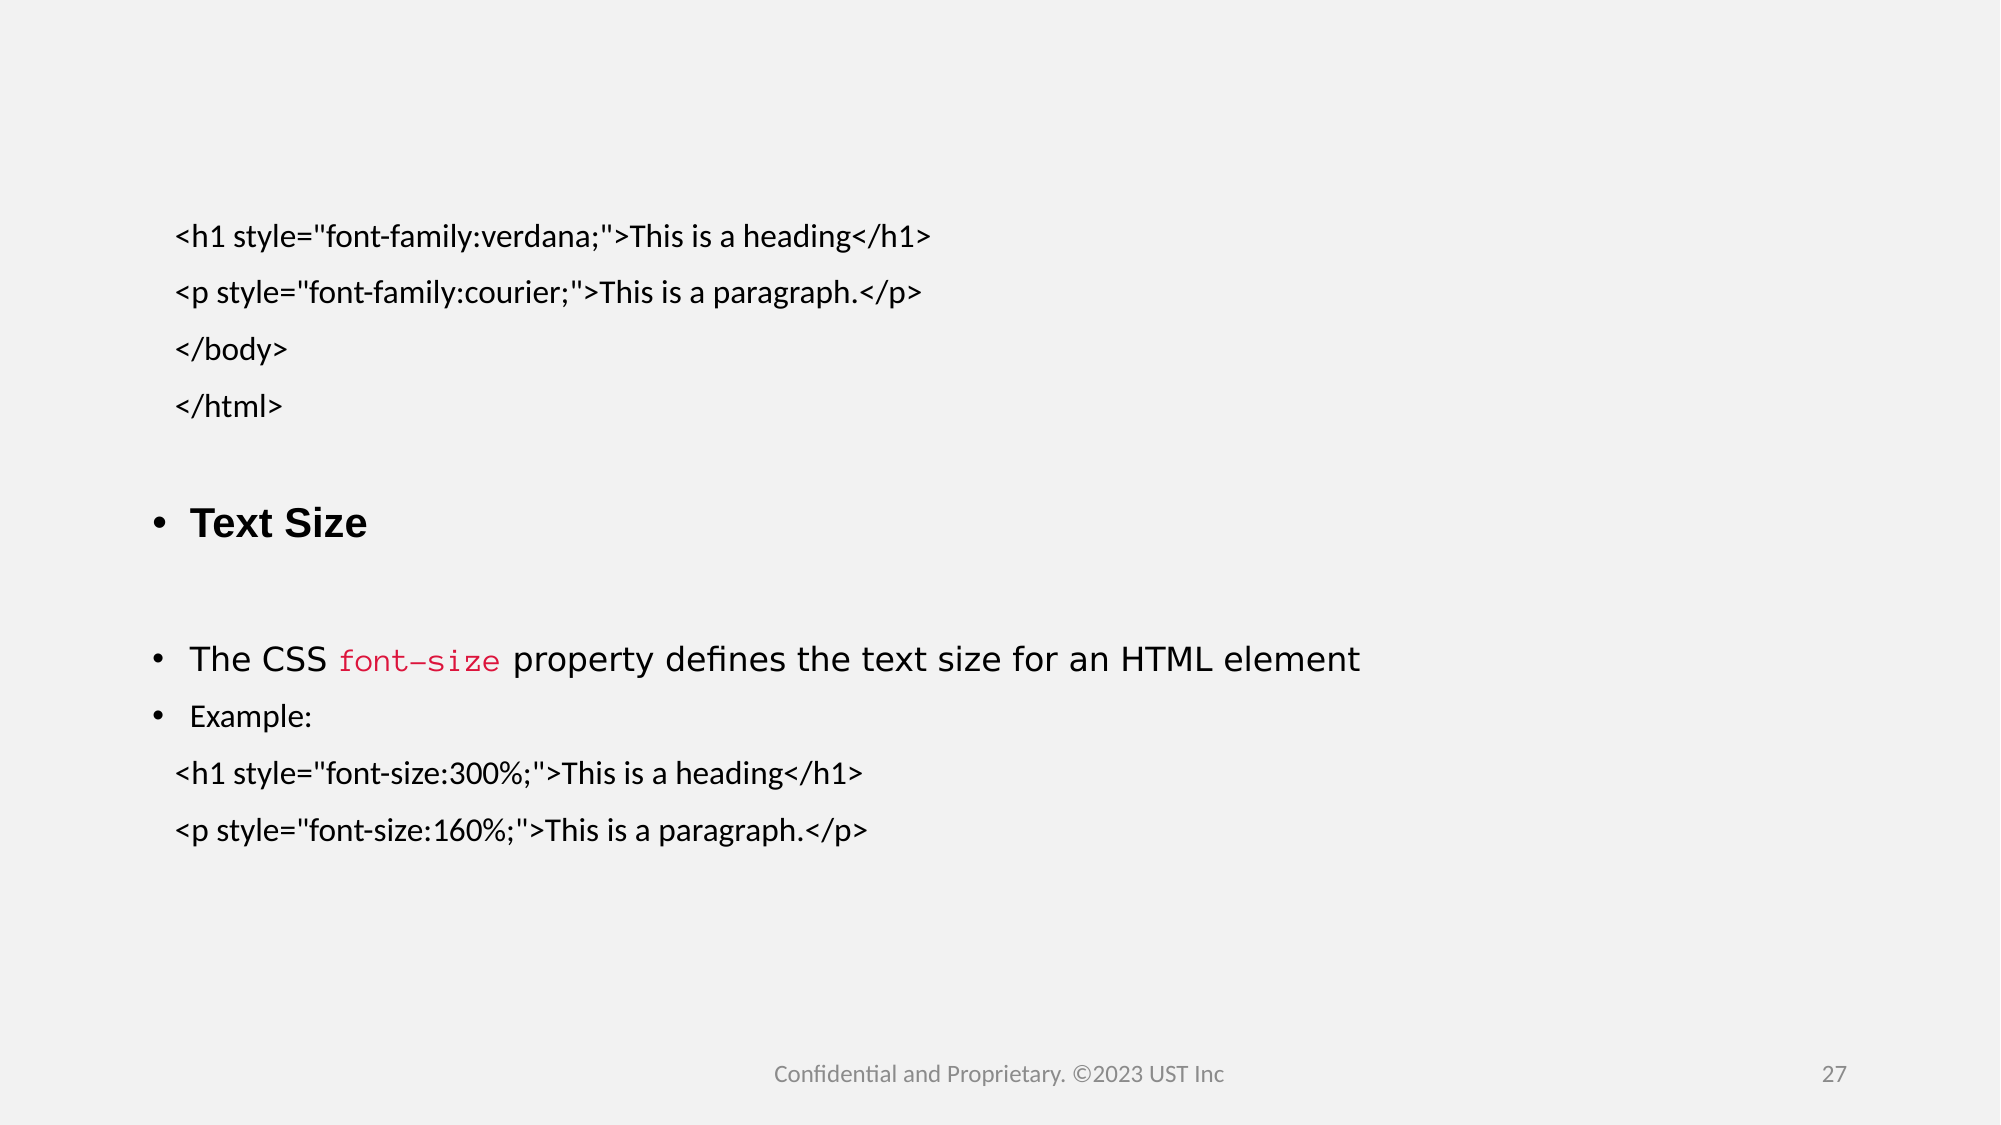

<h1 style="font-family:verdana;">This is a heading</h1>
   <p style="font-family:courier;">This is a paragraph.</p>
   </body>
   </html>

Text Size

The CSS font-size property defines the text size for an HTML element
Example:
   <h1 style="font-size:300%;">This is a heading</h1>
   <p style="font-size:160%;">This is a paragraph.</p>

Confidential and Proprietary. ©2023 UST Inc
27